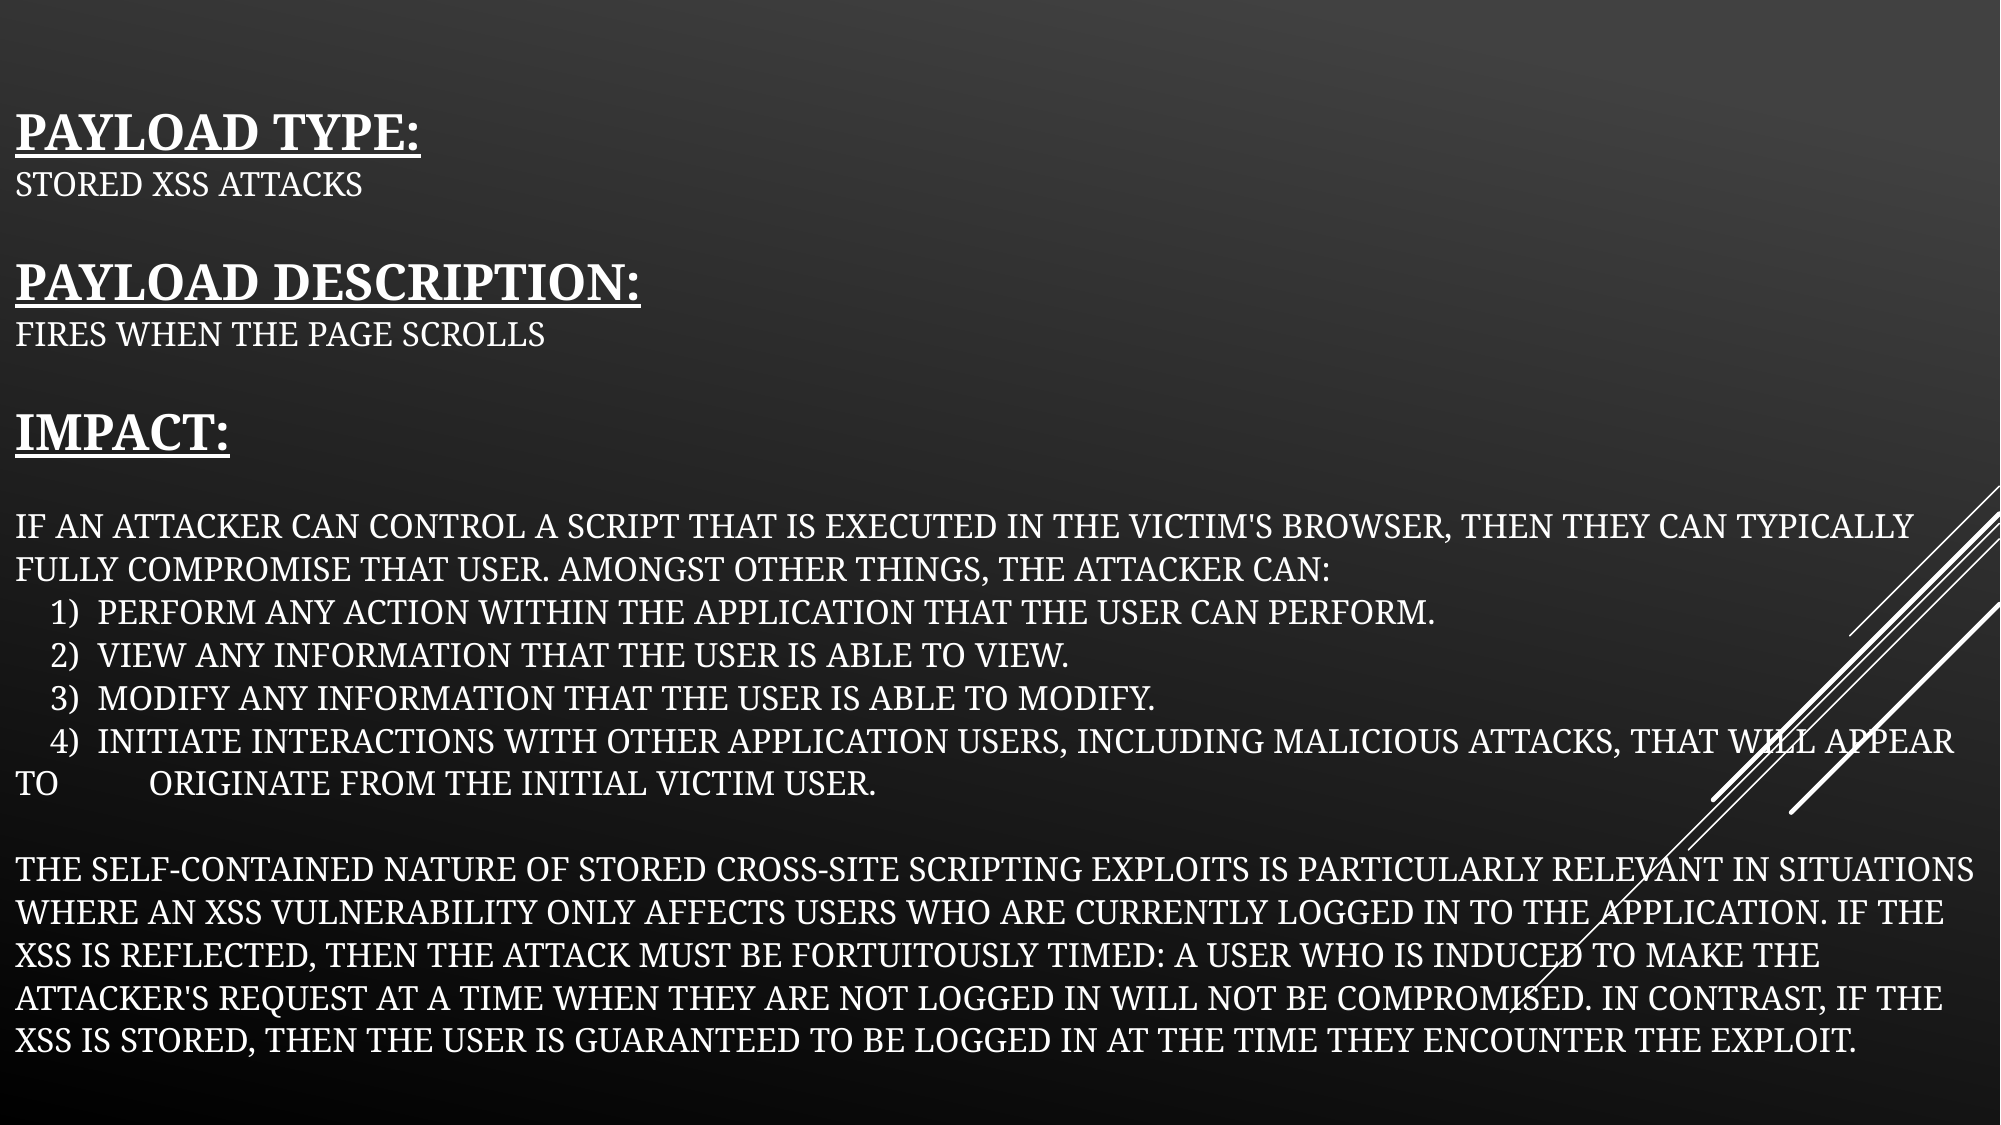

# Payload type: stored xss attacks   Payload description: Fires when the page scrolls   Impact:   If an attacker can control a script that is executed in the victim's browser, then they can typically fully compromise that user. Amongst other things, the attacker can: 1)  Perform any action within the application that the user can perform. 2)  View any information that the user is able to view. 3)  Modify any information that the user is able to modify. 4)  Initiate interactions with other application users, including malicious attacks, that will appear to  	originate from the initial victim user. The self-contained nature of stored cross-site scripting exploits is particularly relevant in situations where an XSS vulnerability only affects users who are currently logged in to the application. If the XSS is reflected, then the attack must be fortuitously timed: a user who is induced to make the attacker's request at a time when they are not logged in will not be compromised. In contrast, if the XSS is stored, then the user is guaranteed to be logged in at the time they encounter the exploit.